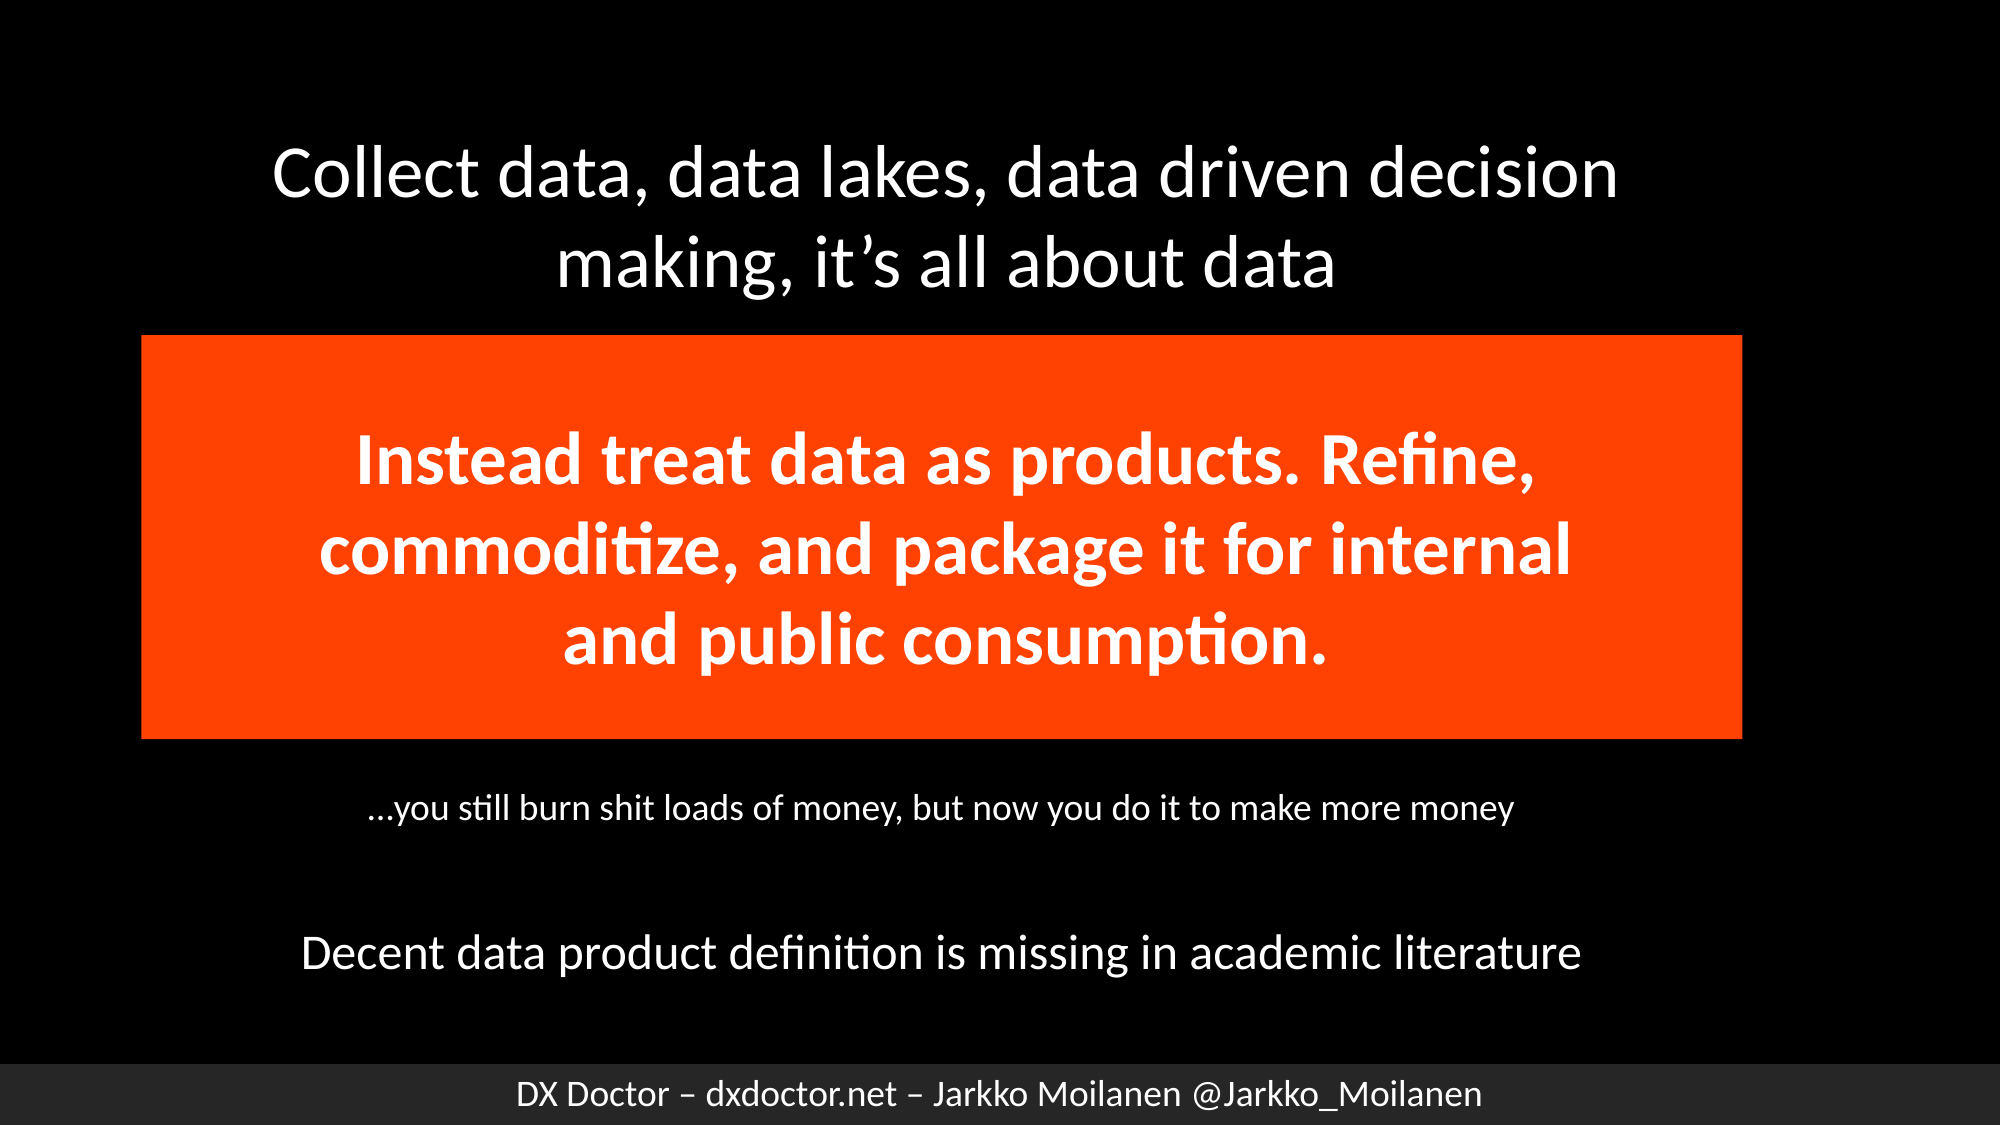

Collect data, data lakes, data driven decision making, it’s all about data

Instead treat data as products. Refine, commoditize, and package it for internal and public consumption.
…you still burn shit loads of money, but now you do it to make more money
Decent data product definition is missing in academic literature
DX Doctor – dxdoctor.net – Jarkko Moilanen @Jarkko_Moilanen